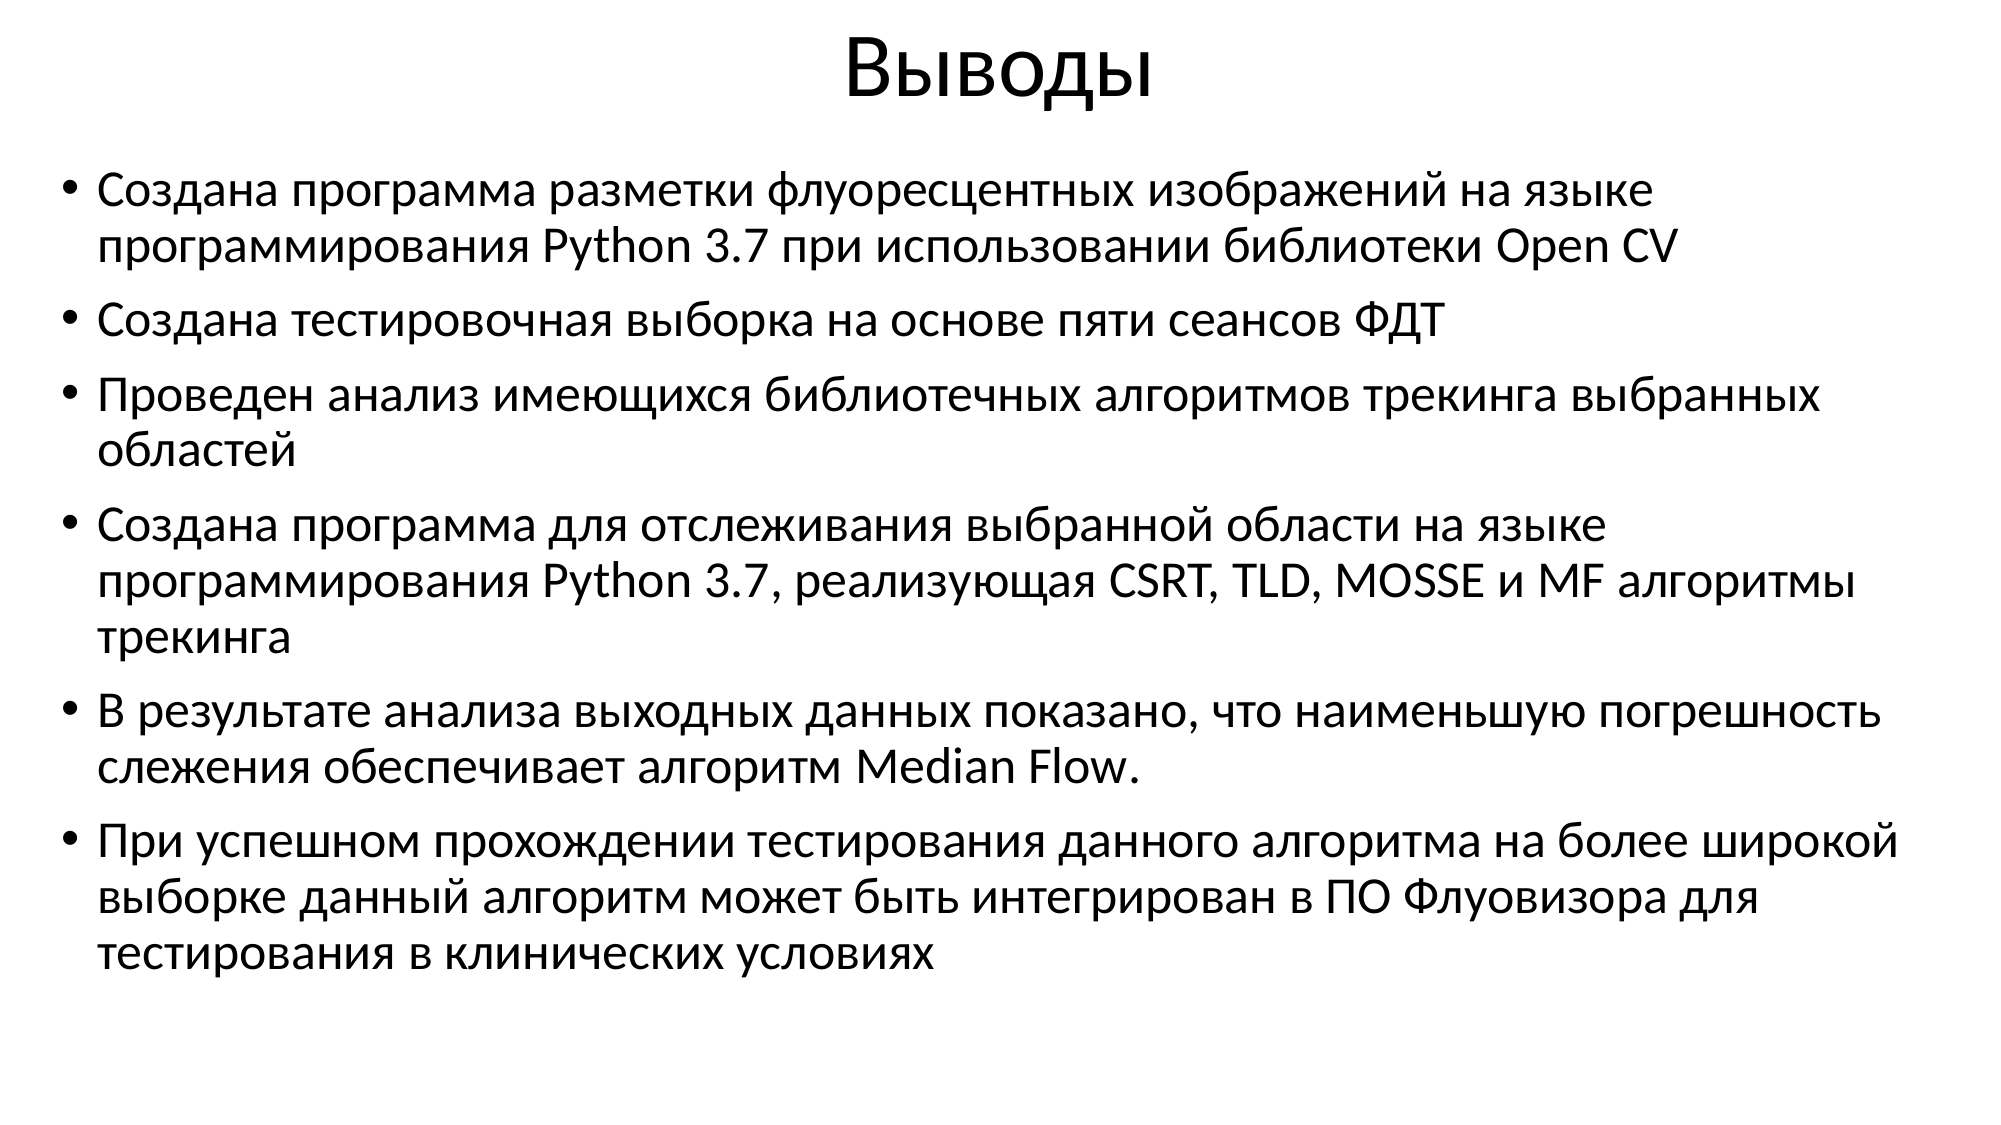

Выводы

Создана программа разметки флуоресцентных изображений на языке программирования Python 3.7 при использовании библиотеки Open CV
Создана тестировочная выборка на основе пяти сеансов ФДТ
Проведен анализ имеющихся библиотечных алгоритмов трекинга выбранных областей
Создана программа для отслеживания выбранной области на языке программирования Python 3.7, реализующая CSRT, TLD, MOSSE и MF алгоритмы трекинга
В результате анализа выходных данных показано, что наименьшую погрешность слежения обеспечивает алгоритм Median Flow.
При успешном прохождении тестирования данного алгоритма на более широкой выборке данный алгоритм может быть интегрирован в ПО Флуовизора для тестирования в клинических условиях